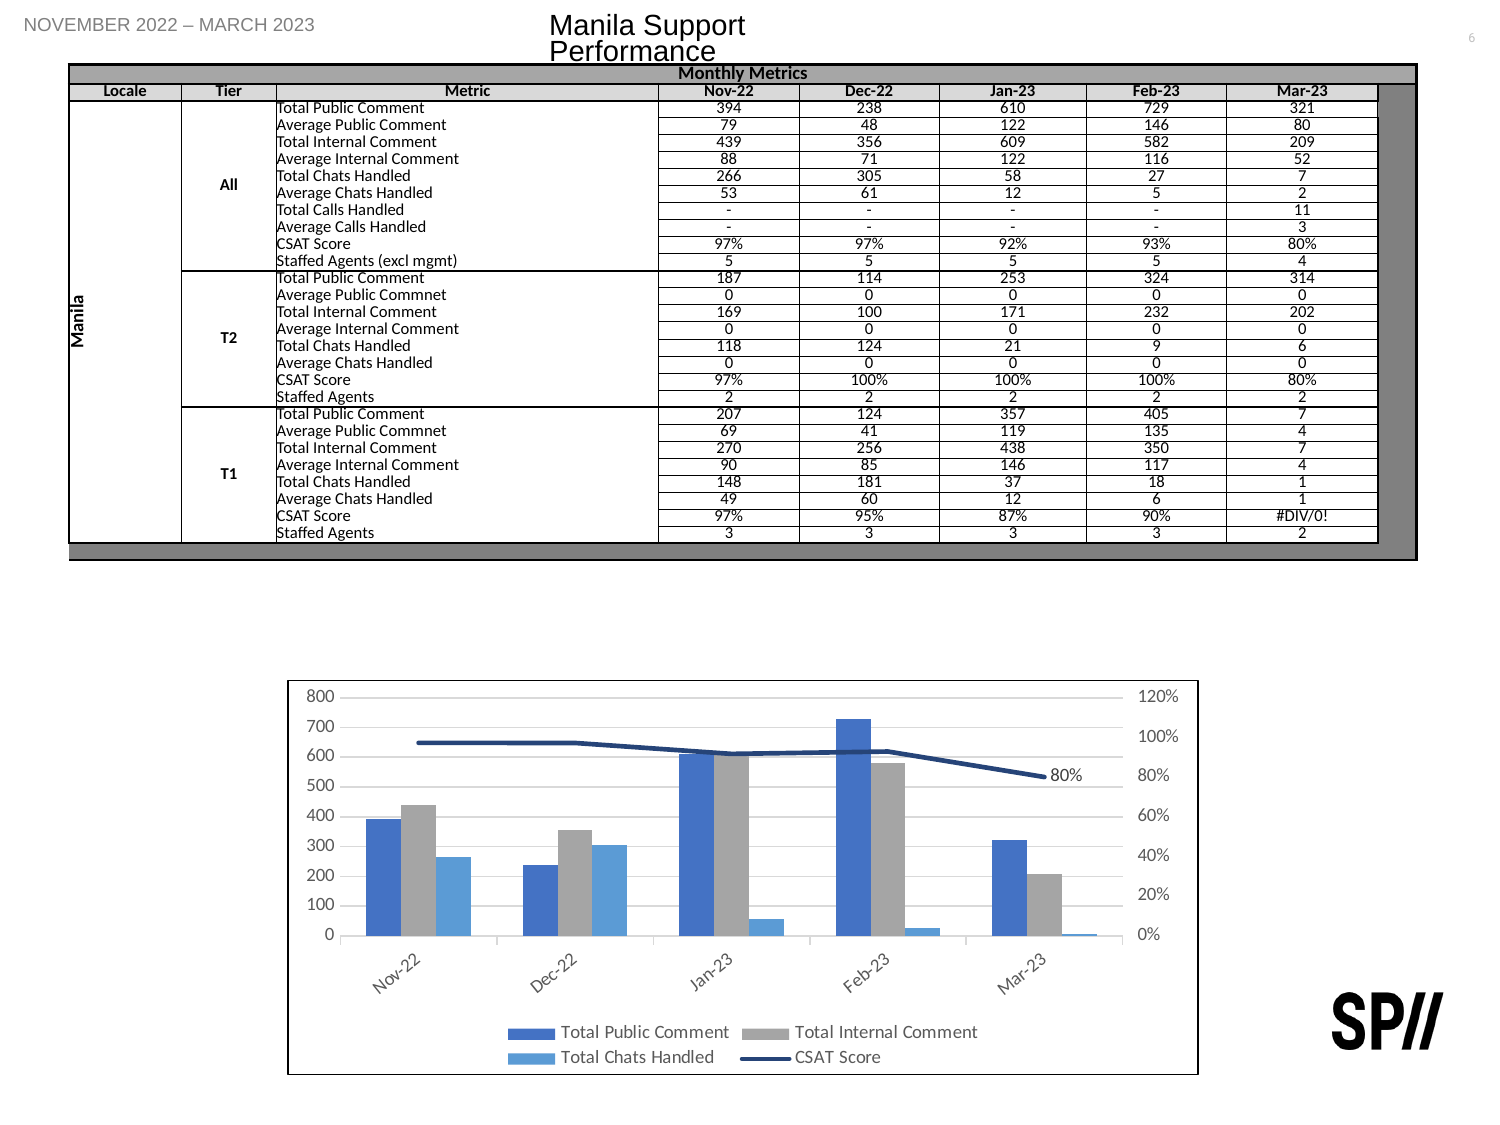

6
# Manila Support Performance
November 2022 – march 2023
| Monthly Metrics |  |  |  |  |  |  |  |  |
| --- | --- | --- | --- | --- | --- | --- | --- | --- |
| Locale | Tier | Metric | Nov-22 | Dec-22 | Jan-23 | Feb-23 | Mar-23 |  |
| Manila | All | Total Public Comment | 394 | 238 | 610 | 729 | 321 |  |
|  |  | Average Public Comment | 79 | 48 | 122 | 146 | 80 |  |
|  |  | Total Internal Comment | 439 | 356 | 609 | 582 | 209 |  |
|  |  | Average Internal Comment | 88 | 71 | 122 | 116 | 52 |  |
|  |  | Total Chats Handled | 266 | 305 | 58 | 27 | 7 |  |
|  |  | Average Chats Handled | 53 | 61 | 12 | 5 | 2 |  |
|  |  | Total Calls Handled | - | - | - | - | 11 |  |
|  |  | Average Calls Handled | - | - | - | - | 3 |  |
|  |  | CSAT Score | 97% | 97% | 92% | 93% | 80% |  |
|  |  | Staffed Agents (excl mgmt) | 5 | 5 | 5 | 5 | 4 |  |
|  | T2 | Total Public Comment | 187 | 114 | 253 | 324 | 314 |  |
|  |  | Average Public Commnet | 0 | 0 | 0 | 0 | 0 |  |
|  |  | Total Internal Comment | 169 | 100 | 171 | 232 | 202 |  |
|  |  | Average Internal Comment | 0 | 0 | 0 | 0 | 0 |  |
|  |  | Total Chats Handled | 118 | 124 | 21 | 9 | 6 |  |
|  |  | Average Chats Handled | 0 | 0 | 0 | 0 | 0 |  |
|  |  | CSAT Score | 97% | 100% | 100% | 100% | 80% |  |
|  |  | Staffed Agents | 2 | 2 | 2 | 2 | 2 |  |
|  | T1 | Total Public Comment | 207 | 124 | 357 | 405 | 7 |  |
|  |  | Average Public Commnet | 69 | 41 | 119 | 135 | 4 |  |
|  |  | Total Internal Comment | 270 | 256 | 438 | 350 | 7 |  |
|  |  | Average Internal Comment | 90 | 85 | 146 | 117 | 4 |  |
|  |  | Total Chats Handled | 148 | 181 | 37 | 18 | 1 |  |
|  |  | Average Chats Handled | 49 | 60 | 12 | 6 | 1 |  |
|  |  | CSAT Score | 97% | 95% | 87% | 90% | #DIV/0! |  |
|  |  | Staffed Agents | 3 | 3 | 3 | 3 | 2 |  |
|  |  |  |  |  |  |  |  |  |

### Chart

| Category | Total Public Comment | Total Internal Comment | Total Chats Handled | CSAT Score |
|---|---|---|---|---|
| 44866 | 394.0 | 439.0 | 266.0 | 0.9726027397260274 |
| 44896 | 238.0 | 356.0 | 305.0 | 0.971830985915493 |
| 44927 | 610.0 | 609.0 | 58.0 | 0.9166666666666666 |
| 44958 | 729.0 | 582.0 | 27.0 | 0.9285714285714286 |
| 44986 | 321.0 | 209.0 | 7.0 | 0.8 |